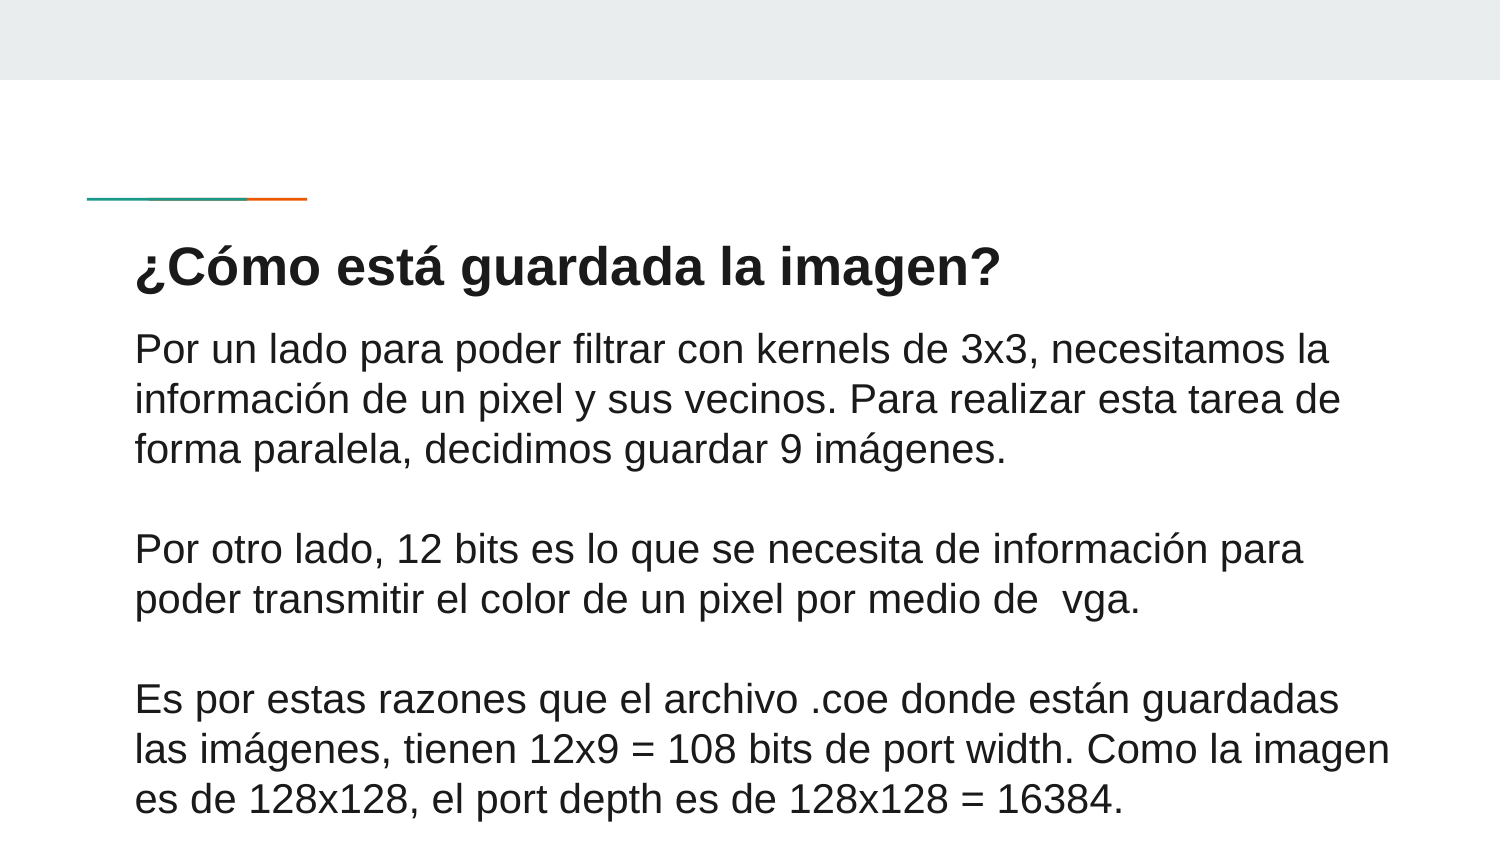

# ¿Cómo está guardada la imagen?
Por un lado para poder filtrar con kernels de 3x3, necesitamos la información de un pixel y sus vecinos. Para realizar esta tarea de forma paralela, decidimos guardar 9 imágenes.

Por otro lado, 12 bits es lo que se necesita de información para poder transmitir el color de un pixel por medio de  vga.

Es por estas razones que el archivo .coe donde están guardadas las imágenes, tienen 12x9 = 108 bits de port width. Como la imagen es de 128x128, el port depth es de 128x128 = 16384.